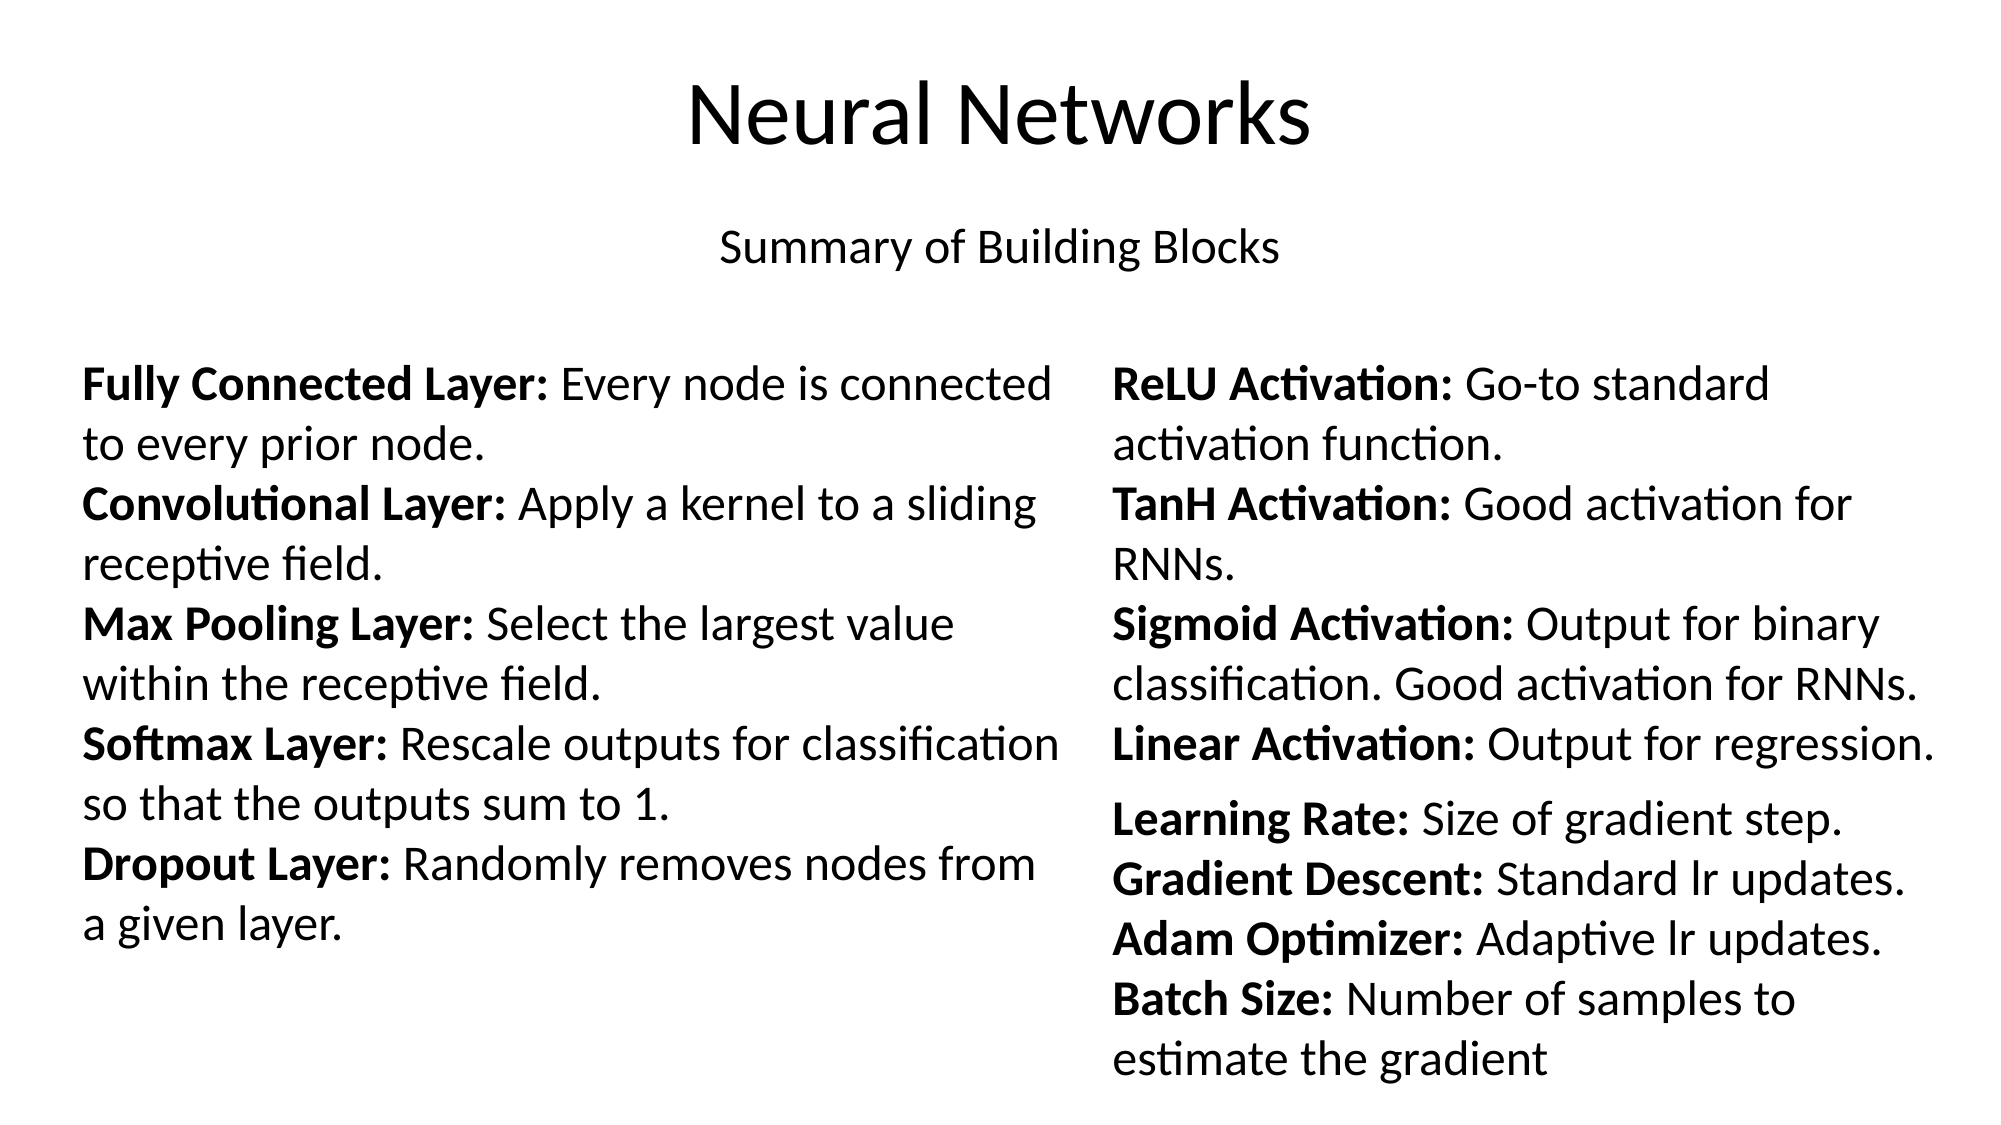

# Neural Networks
Summary of Building Blocks
Fully Connected Layer: Every node is connected to every prior node.
Convolutional Layer: Apply a kernel to a sliding receptive field.
Max Pooling Layer: Select the largest value within the receptive field.
Softmax Layer: Rescale outputs for classification so that the outputs sum to 1.
Dropout Layer: Randomly removes nodes from a given layer.

ReLU Activation: Go-to standard activation function.
TanH Activation: Good activation for RNNs.
Sigmoid Activation: Output for binary classification. Good activation for RNNs.
Linear Activation: Output for regression.
Learning Rate: Size of gradient step.
Gradient Descent: Standard lr updates.
Adam Optimizer: Adaptive lr updates.
Batch Size: Number of samples to estimate the gradient